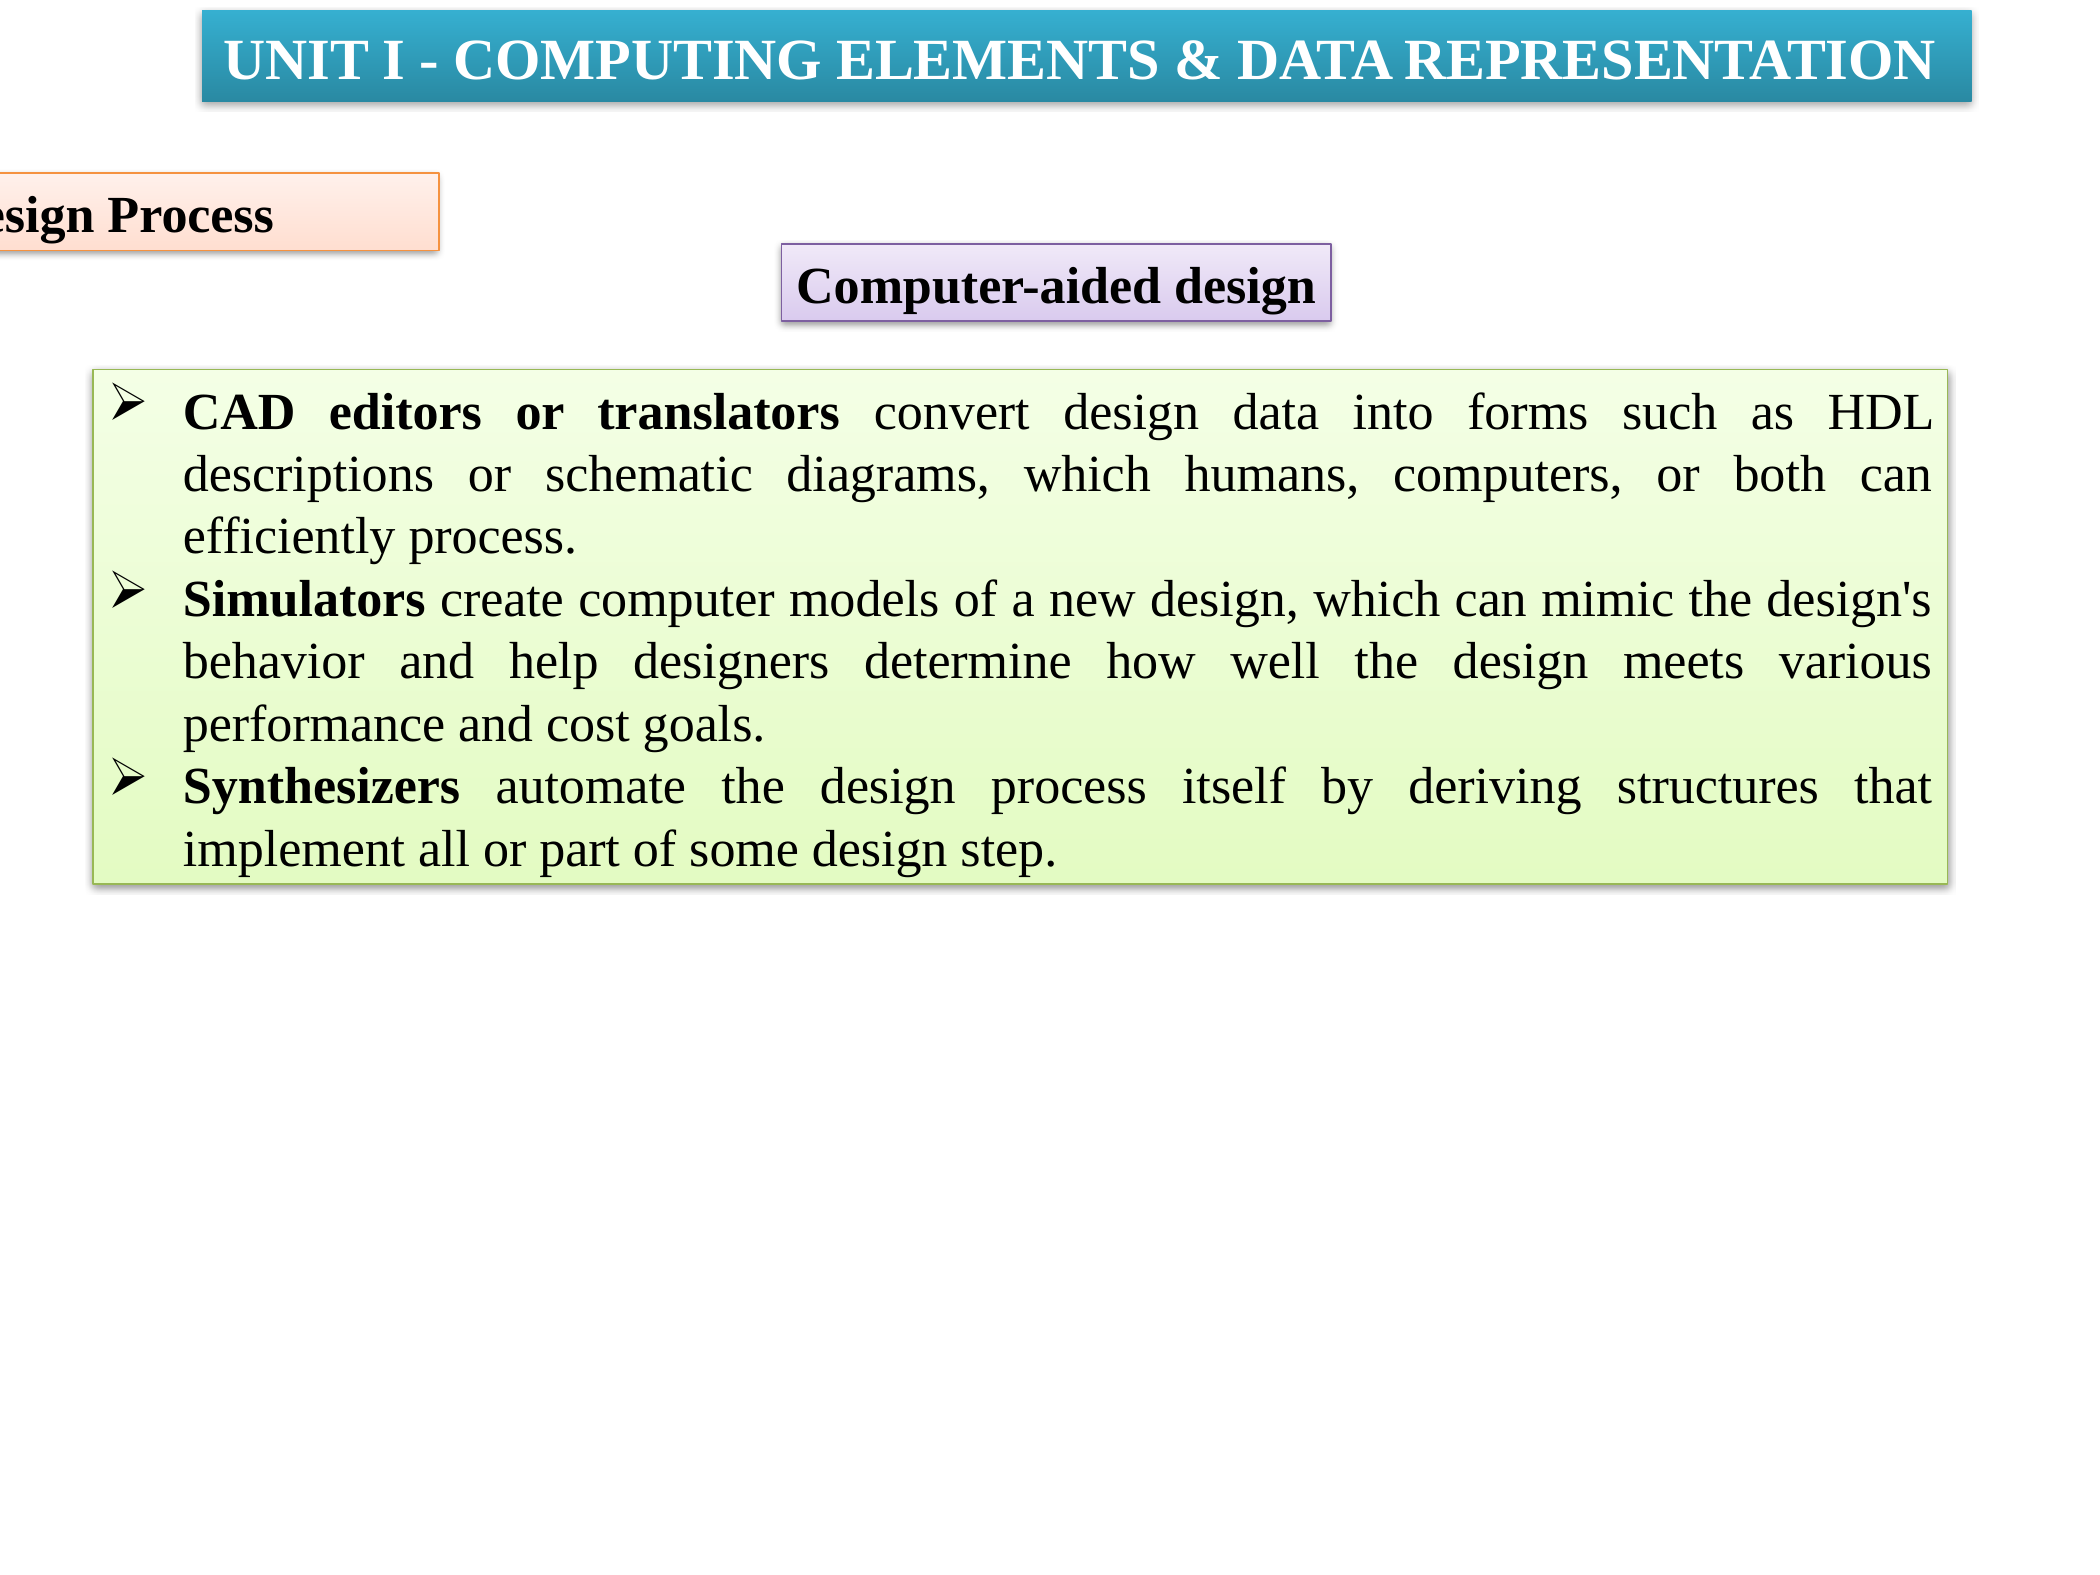

UNIT I - COMPUTING ELEMENTS & DATA REPRESENTATION
Design Process
Computer-aided design
CAD editors or translators convert design data into forms such as HDL descriptions or schematic diagrams, which humans, computers, or both can efficiently process.
Simulators create computer models of a new design, which can mimic the design's behavior and help designers determine how well the design meets various performance and cost goals.
Synthesizers automate the design process itself by deriving structures that implement all or part of some design step.